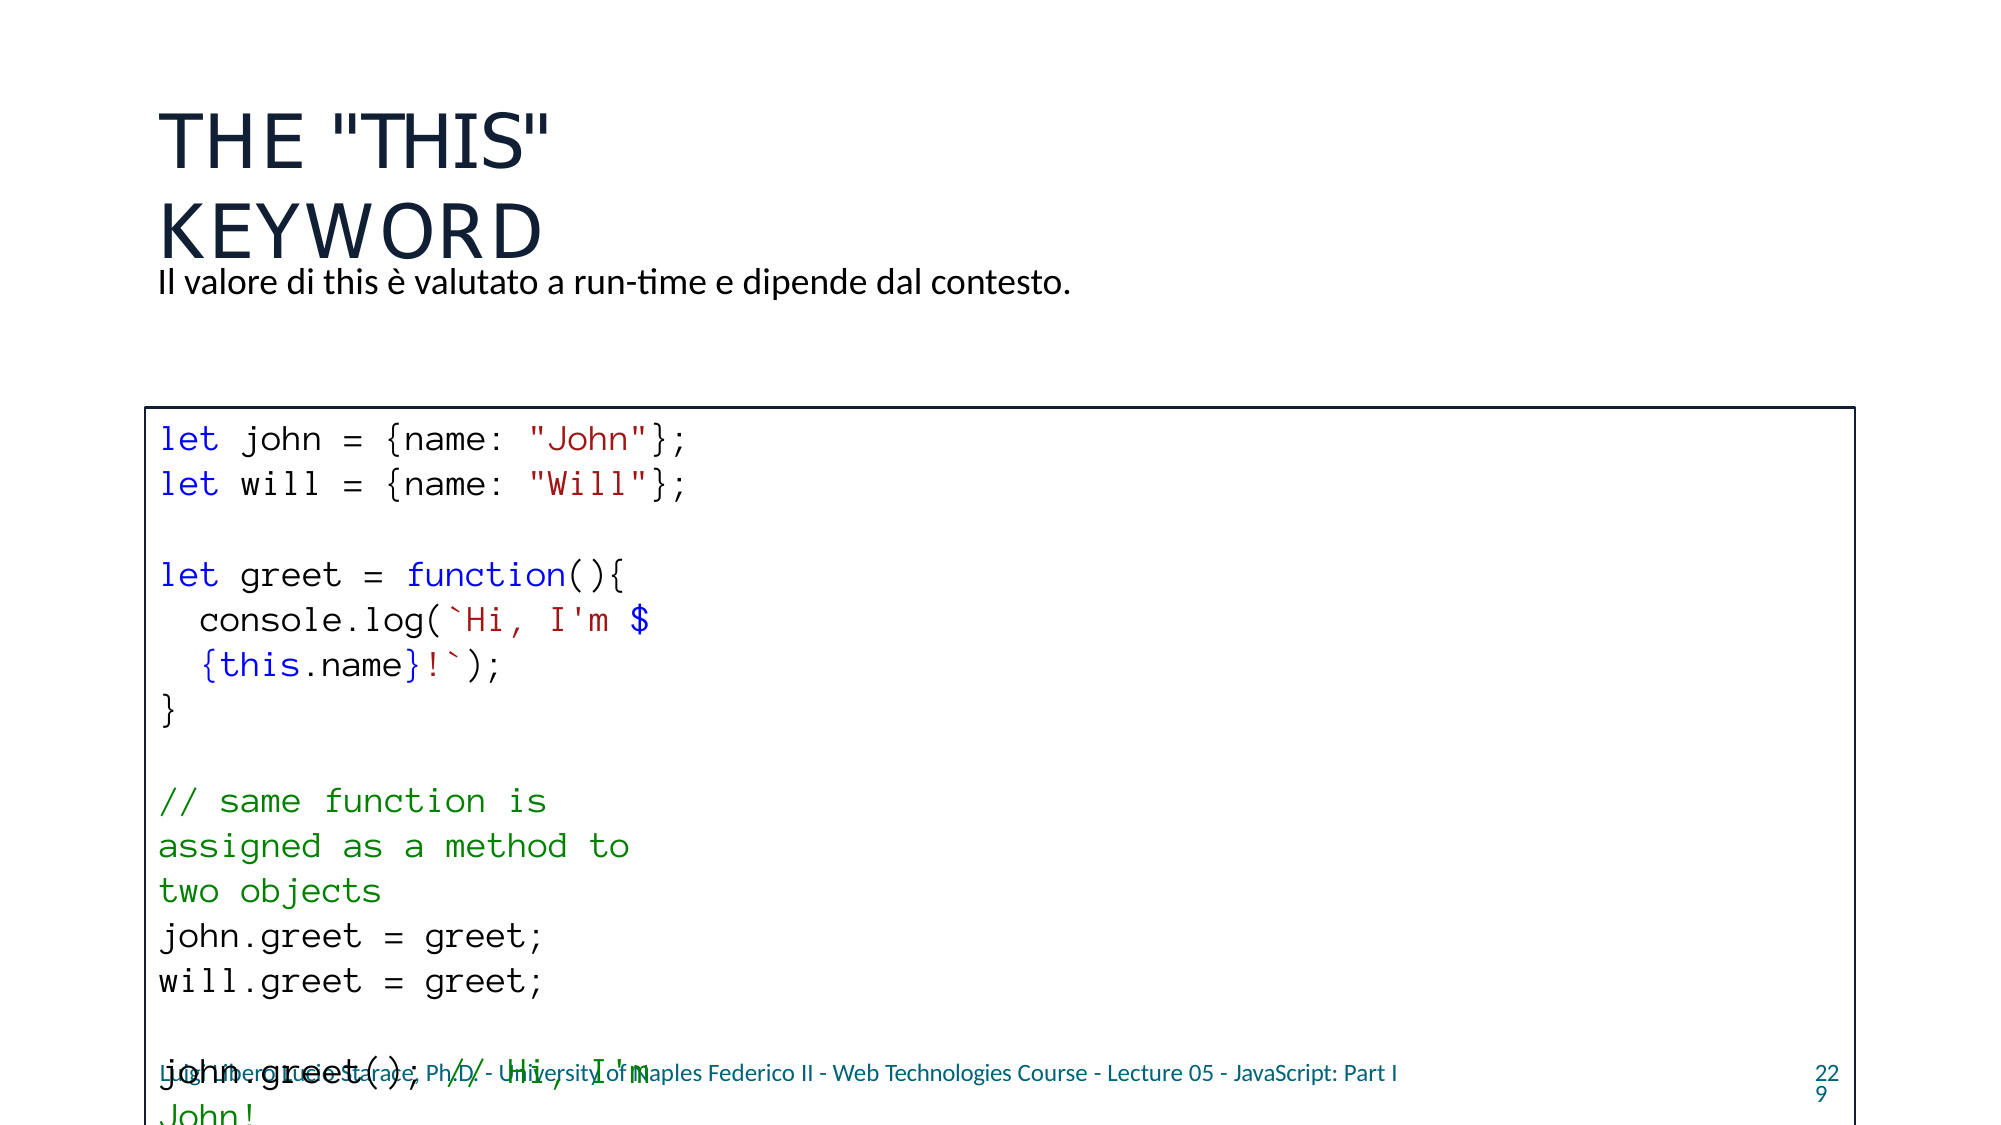

# THE "THIS" KEYWORD
Il valore di this è valutato a run-time e dipende dal contesto.
let john = {name: "John"}; let will = {name: "Will"};

let greet = function(){
console.log(`Hi, I'm ${this.name}!`);
}

// same function is assigned as a method to two objects
john.greet = greet;
will.greet = greet;

john.greet(); // Hi, I'm John!
will.greet(); // Hi, I'm Will!
Luigi Libero Lucio Starace, Ph.D. - University of Naples Federico II - Web Technologies Course - Lecture 05 - JavaScript: Part I
229